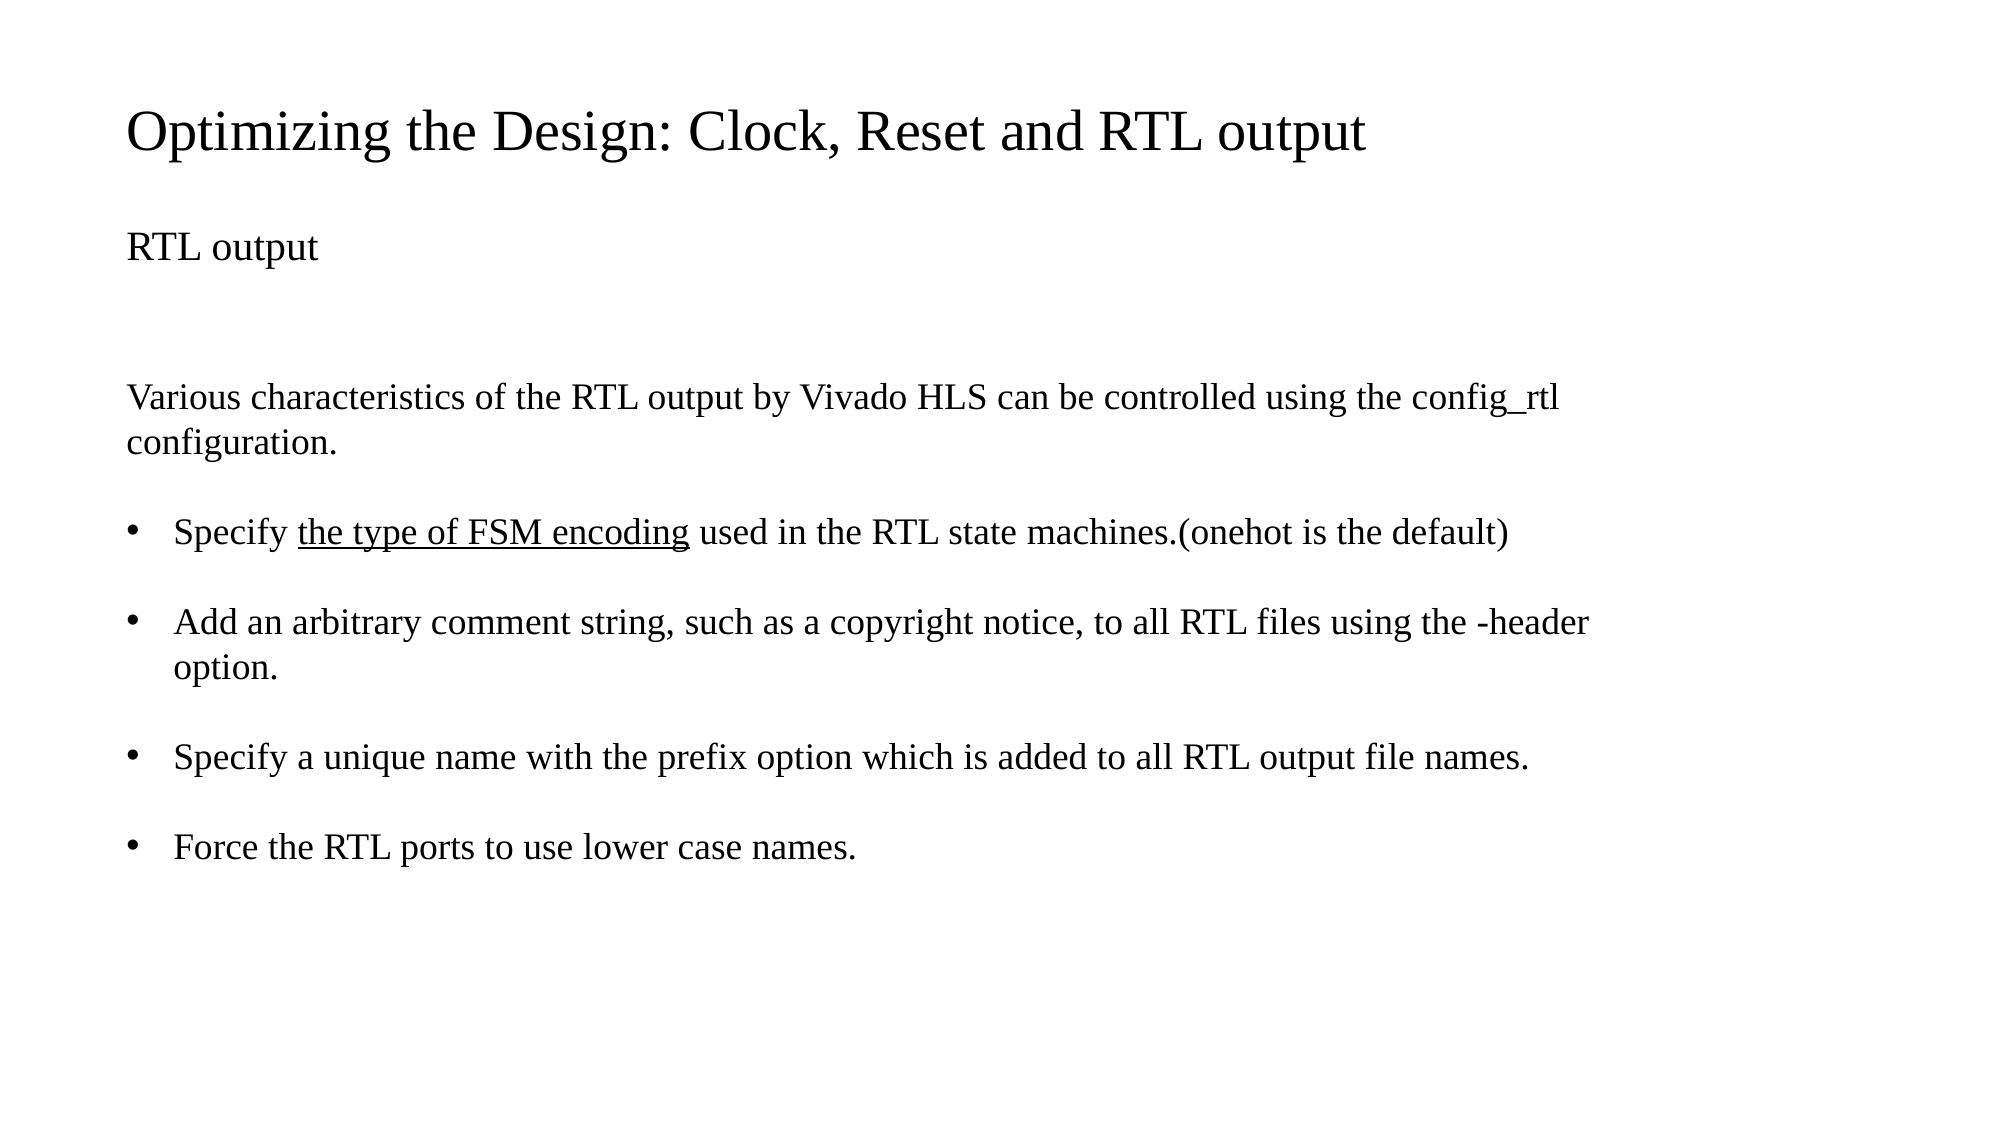

Optimizing the Design: Clock, Reset and RTL output
RTL output
Various characteristics of the RTL output by Vivado HLS can be controlled using the config_rtl configuration.

Specify the type of FSM encoding used in the RTL state machines.(onehot is the default)

Add an arbitrary comment string, such as a copyright notice, to all RTL files using the -header option.

Specify a unique name with the prefix option which is added to all RTL output file names.

Force the RTL ports to use lower case names.